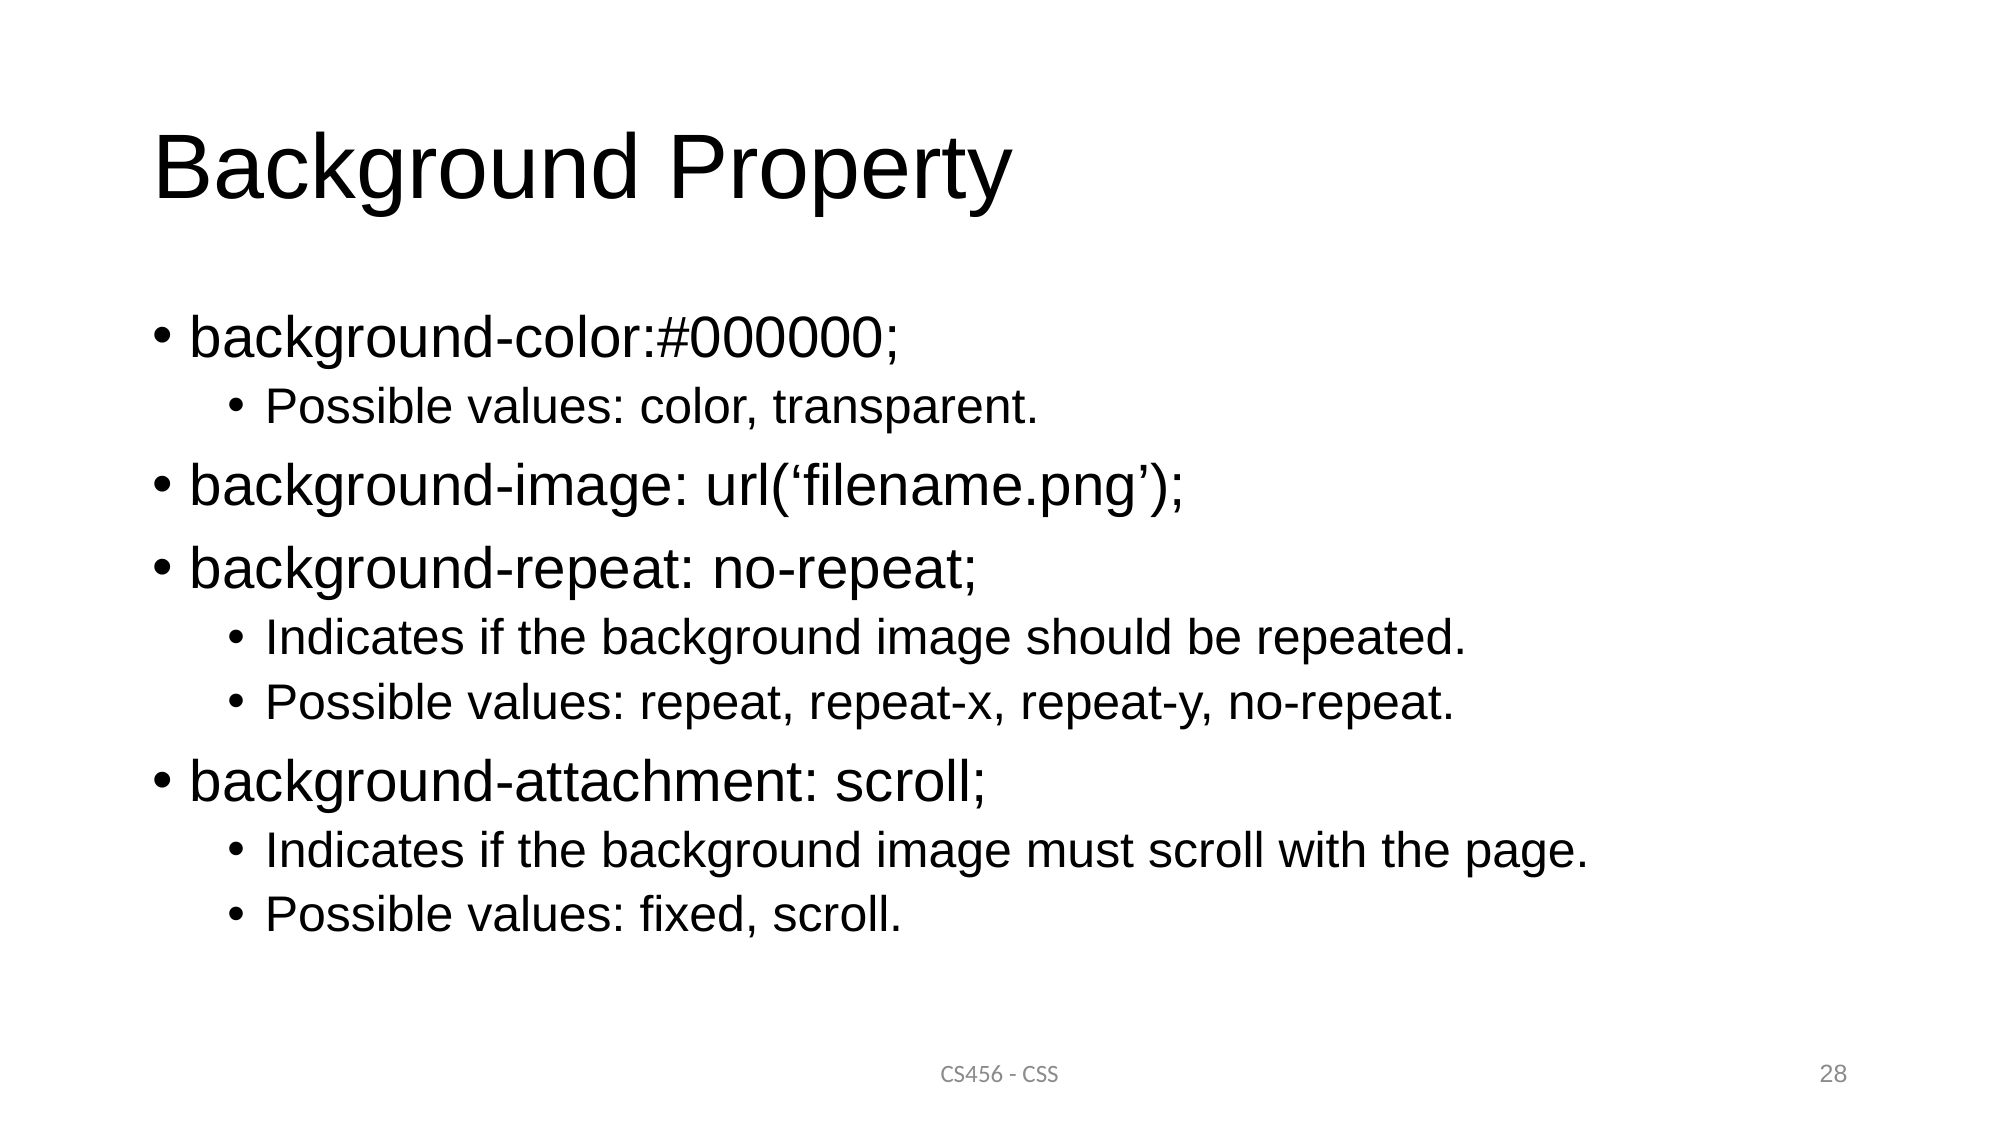

# Background Property
background-color:#000000;
Possible values: color, transparent.
background-image: url(‘filename.png’);
background-repeat: no-repeat;
Indicates if the background image should be repeated.
Possible values: repeat, repeat-x, repeat-y, no-repeat.
background-attachment: scroll;
Indicates if the background image must scroll with the page.
Possible values: fixed, scroll.
CS456 - CSS
28